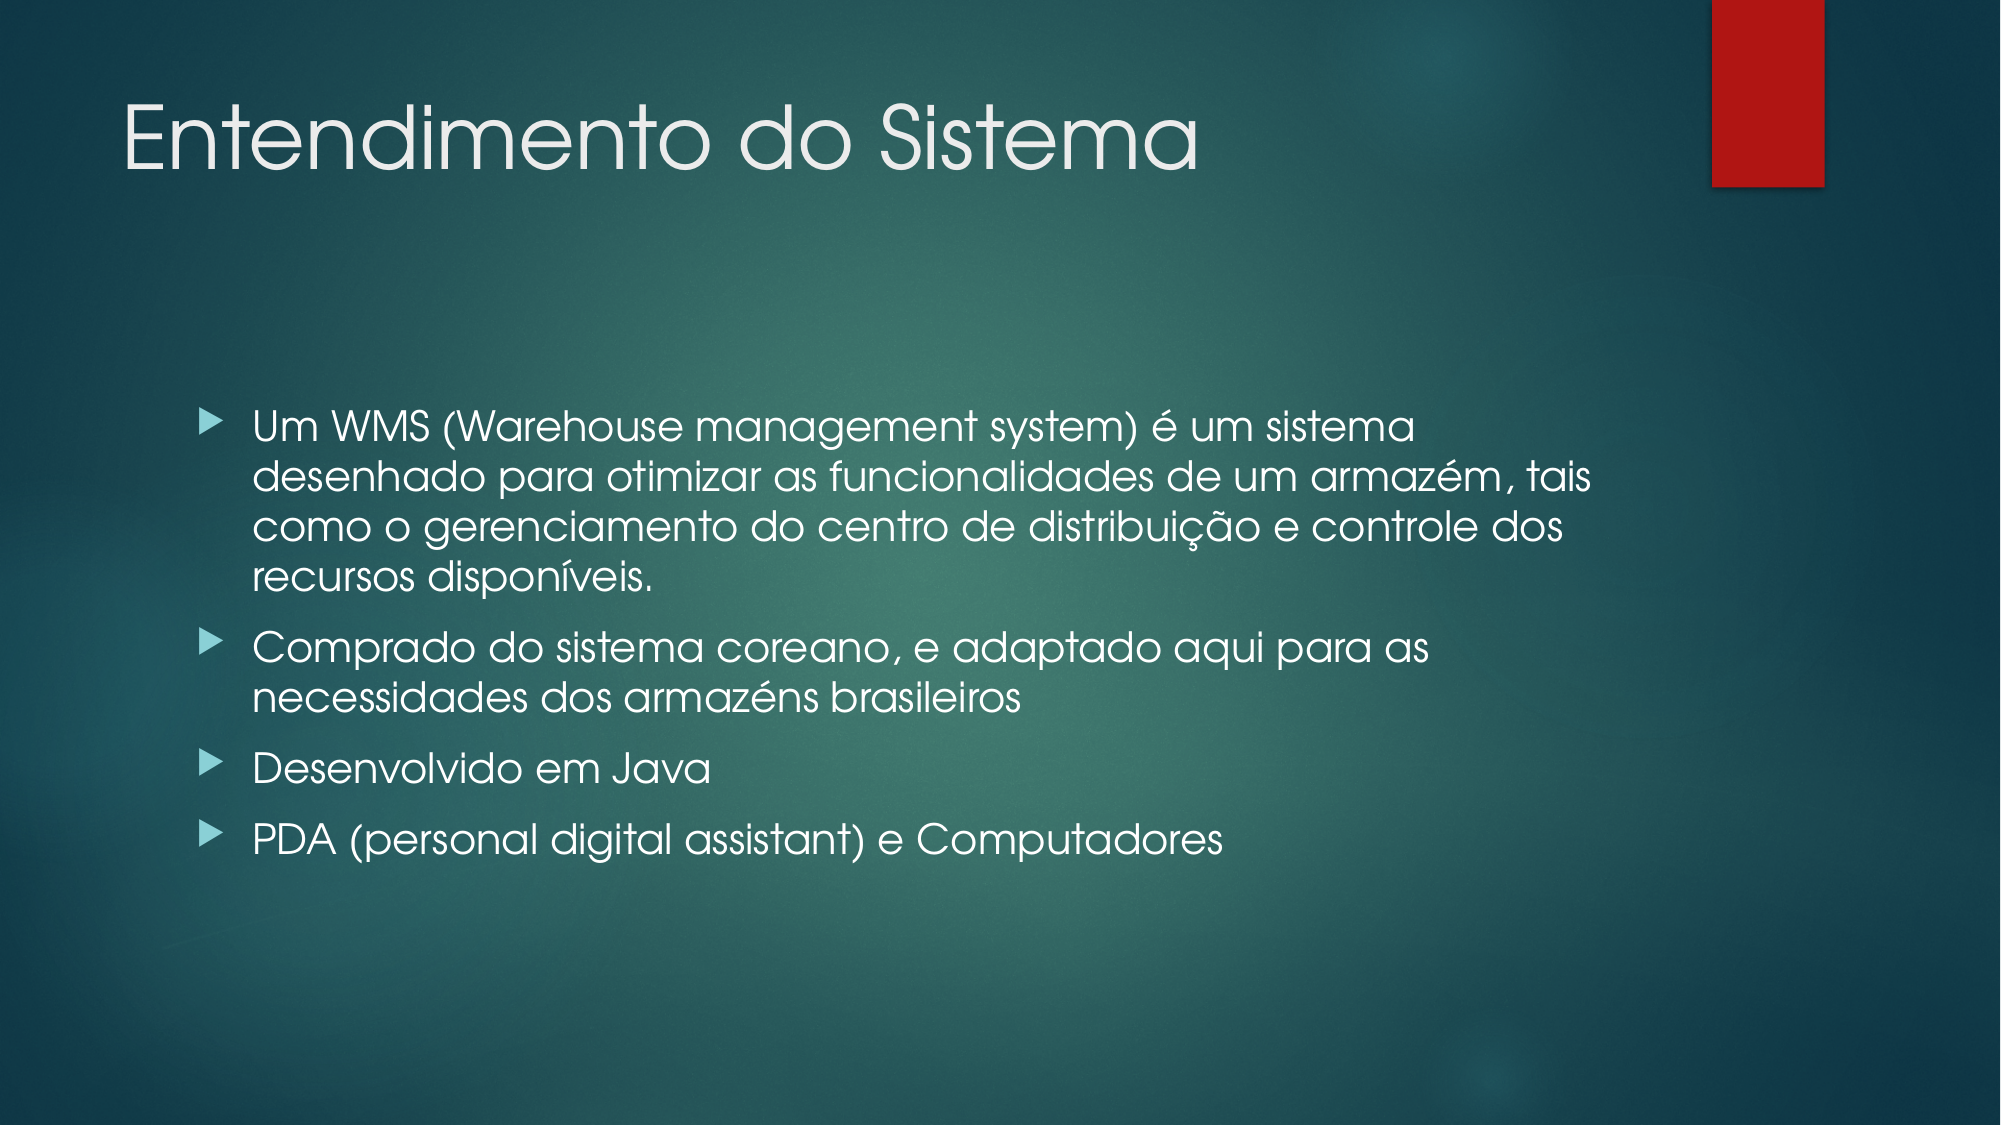

# Entendimento do Sistema

Um WMS (Warehouse management system) é um sistema desenhado para otimizar as funcionalidades de um armazém, tais como o gerenciamento do centro de distribuição e controle dos recursos disponíveis.
Comprado do sistema coreano, e adaptado aqui para as necessidades dos armazéns brasileiros
Desenvolvido em Java
PDA (personal digital assistant) e Computadores